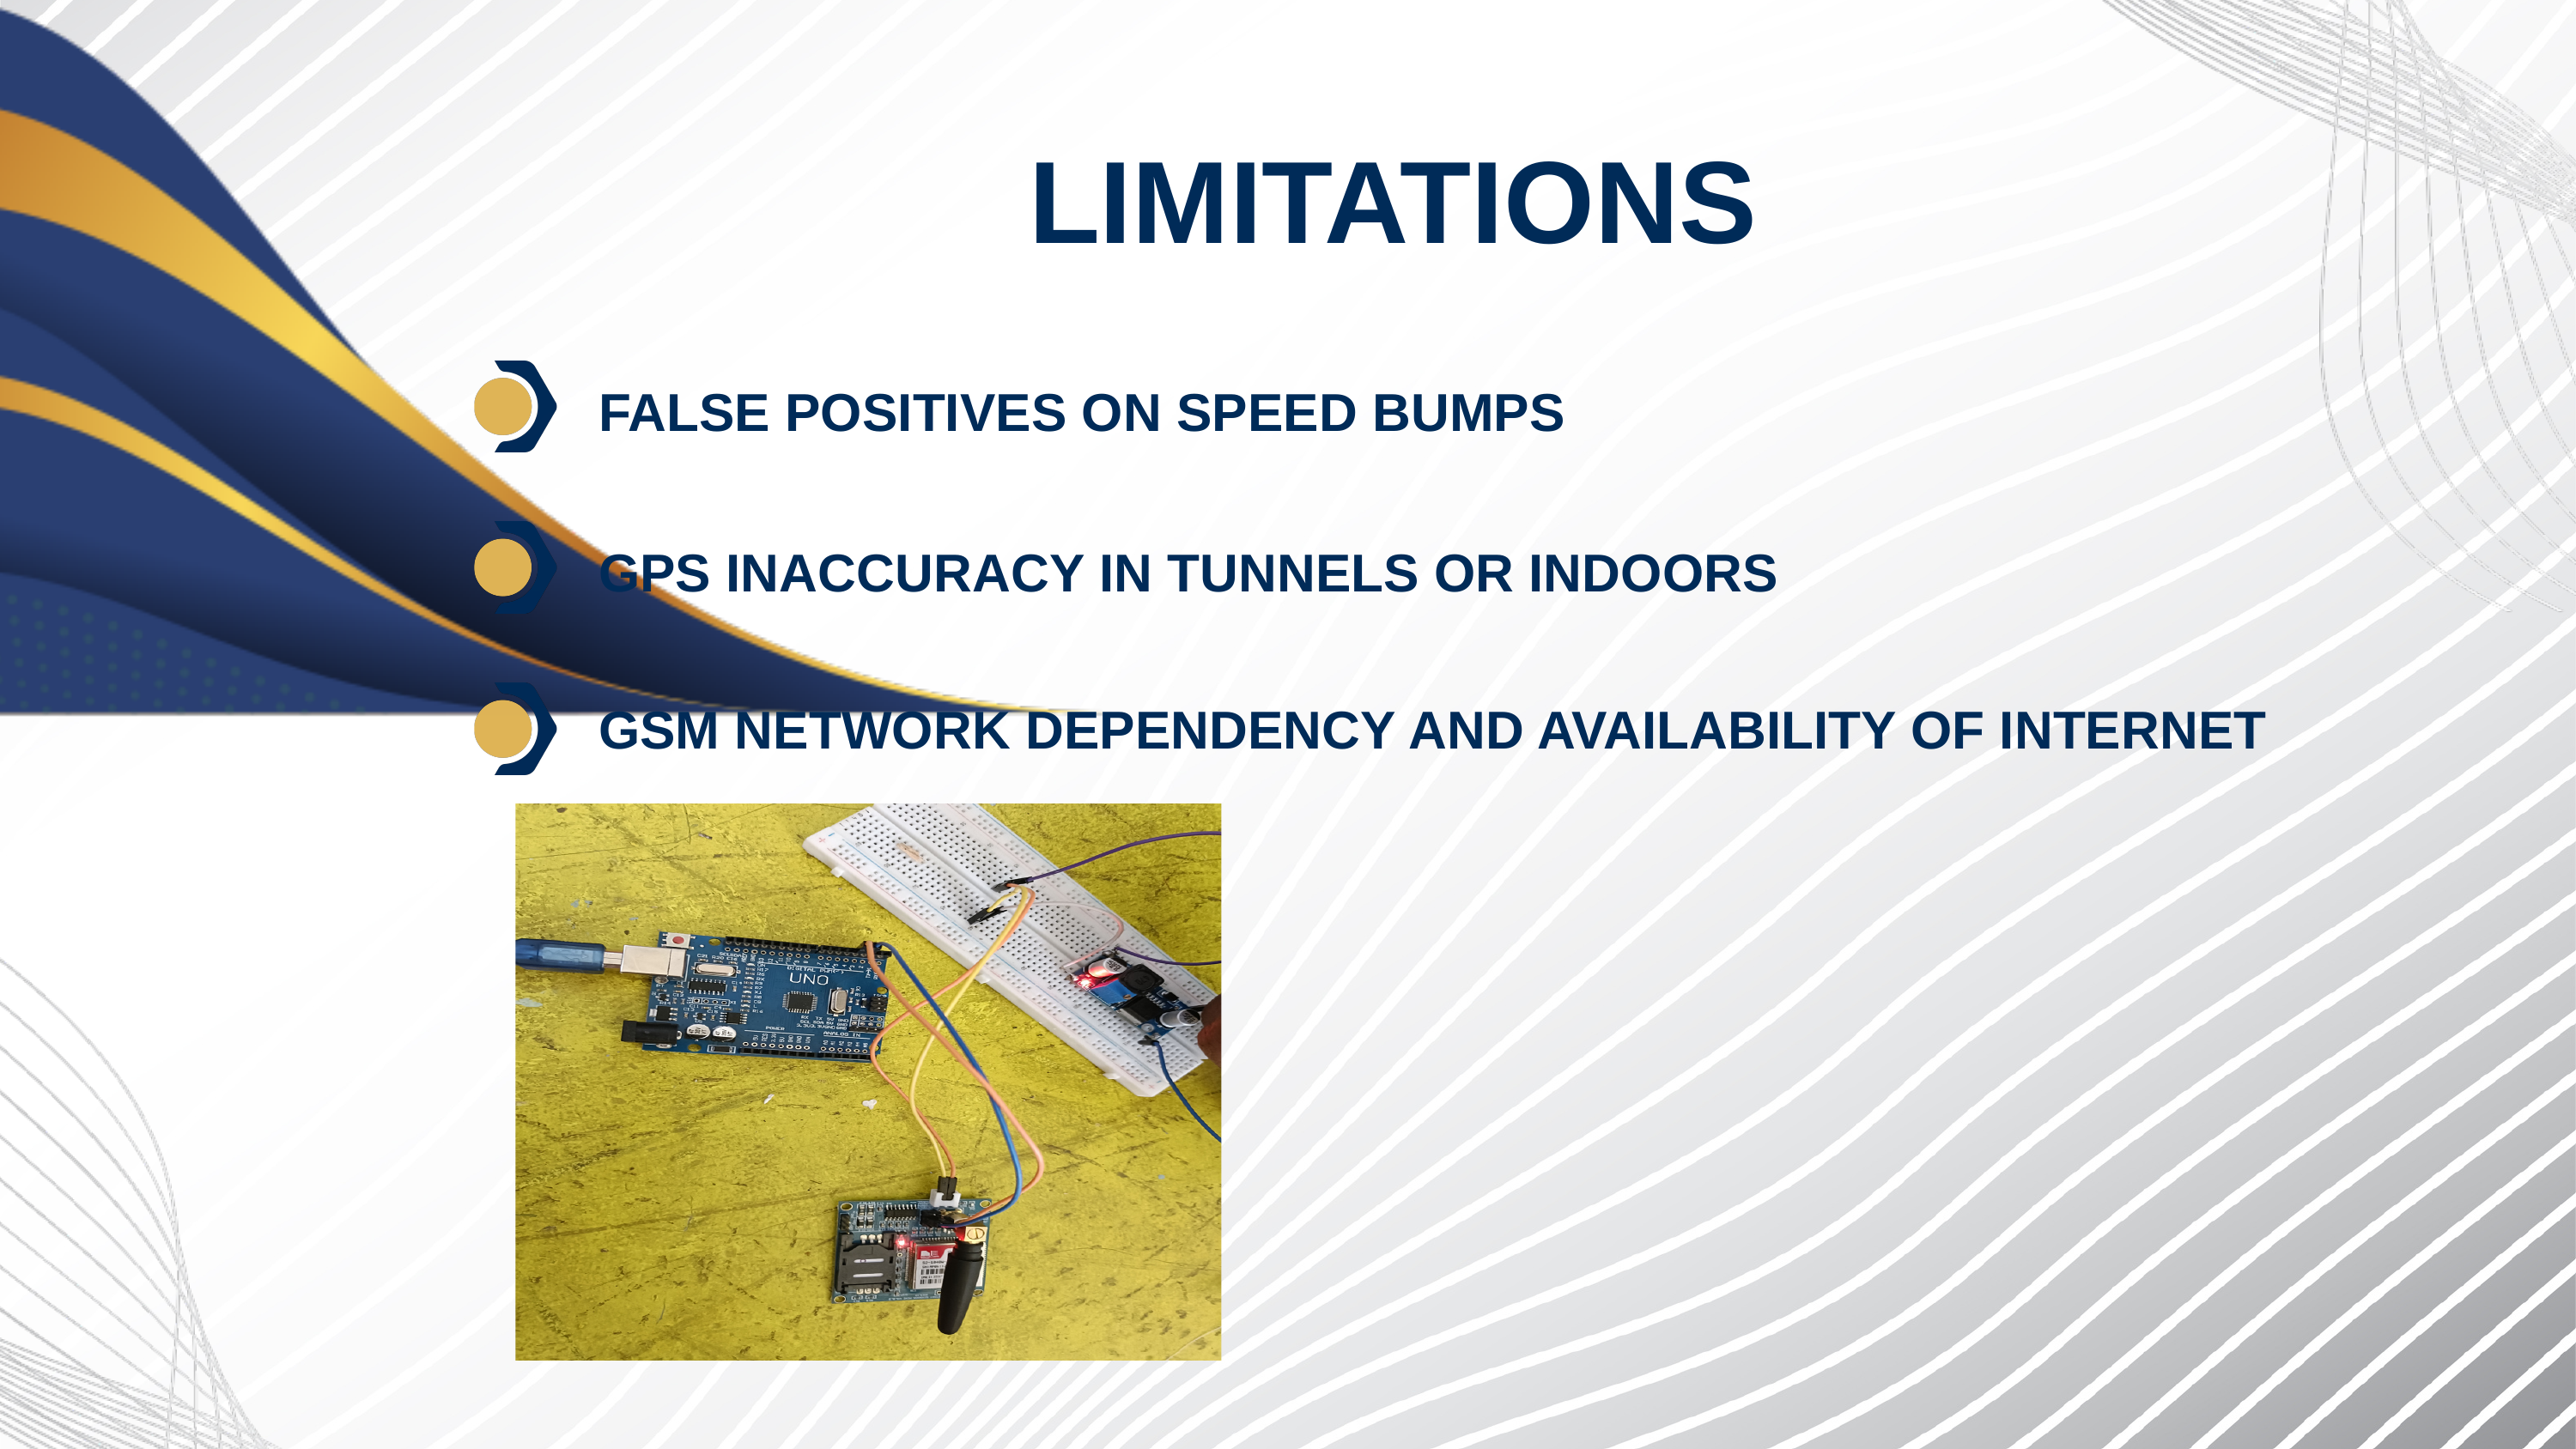

LIMITATIONS

FALSE POSITIVES ON SPEED BUMPS

GPS INACCURACY IN TUNNELS OR INDOORS

GSM NETWORK DEPENDENCY AND AVAILABILITY OF INTERNET